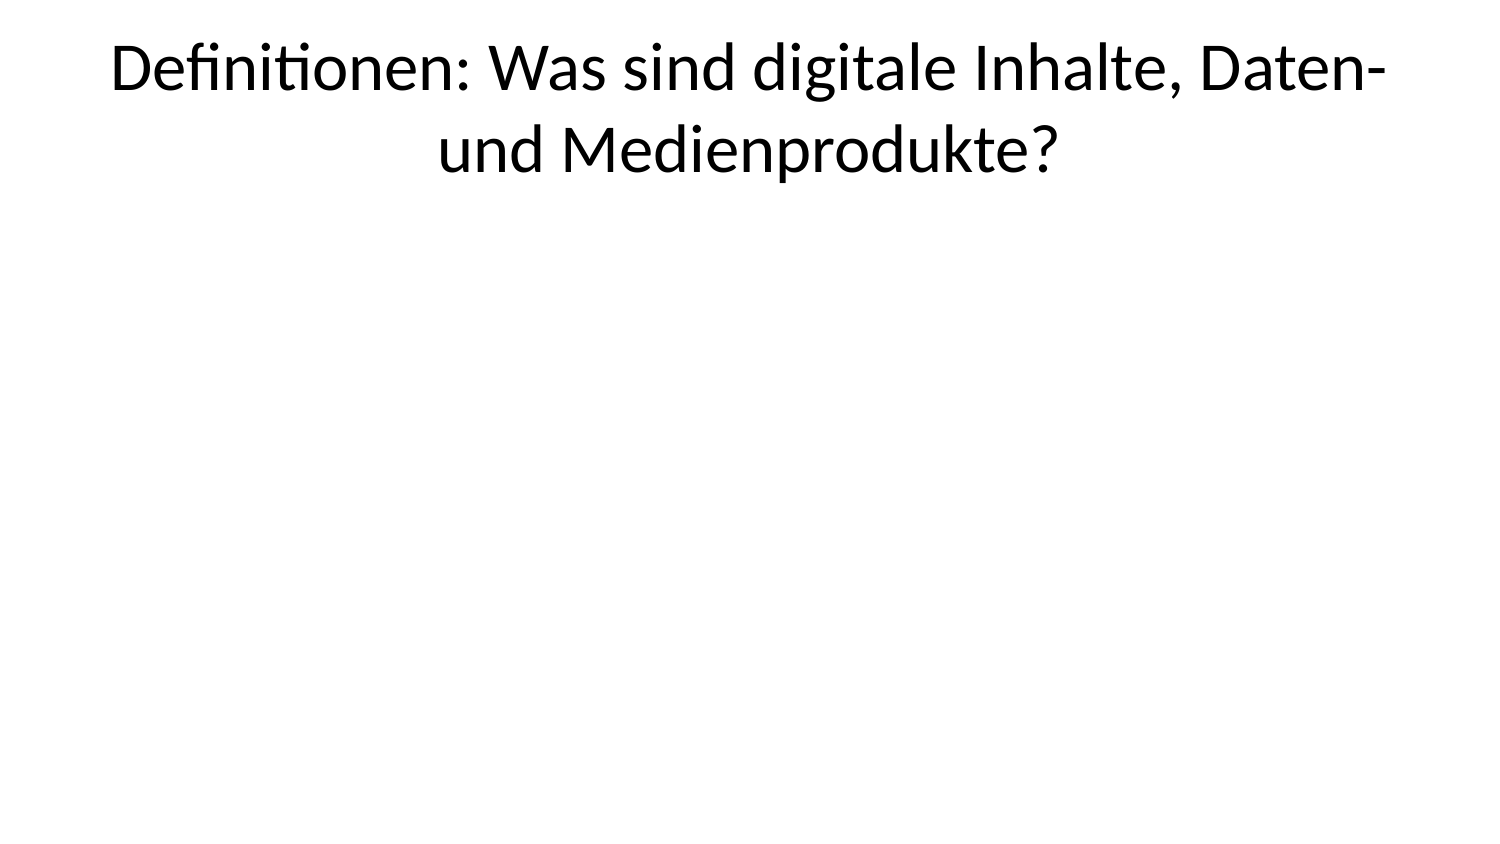

# Definitionen: Was sind digitale Inhalte, Daten- und Medienprodukte?